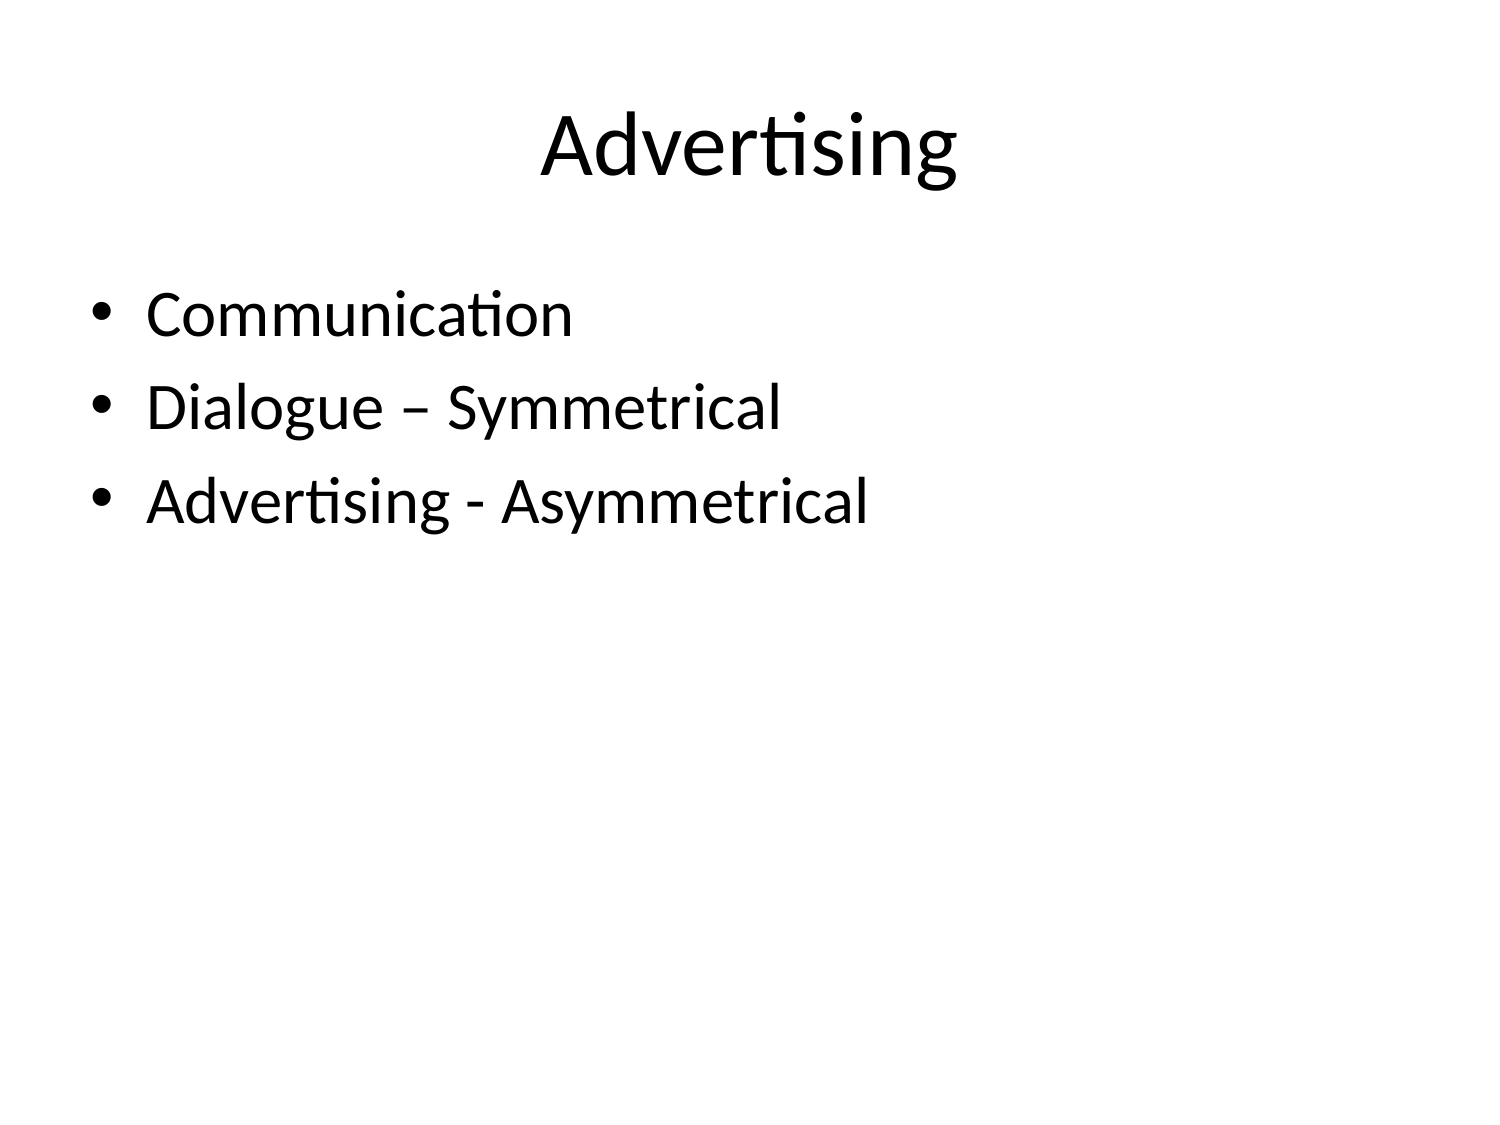

# Advertising
Communication
Dialogue – Symmetrical
Advertising - Asymmetrical